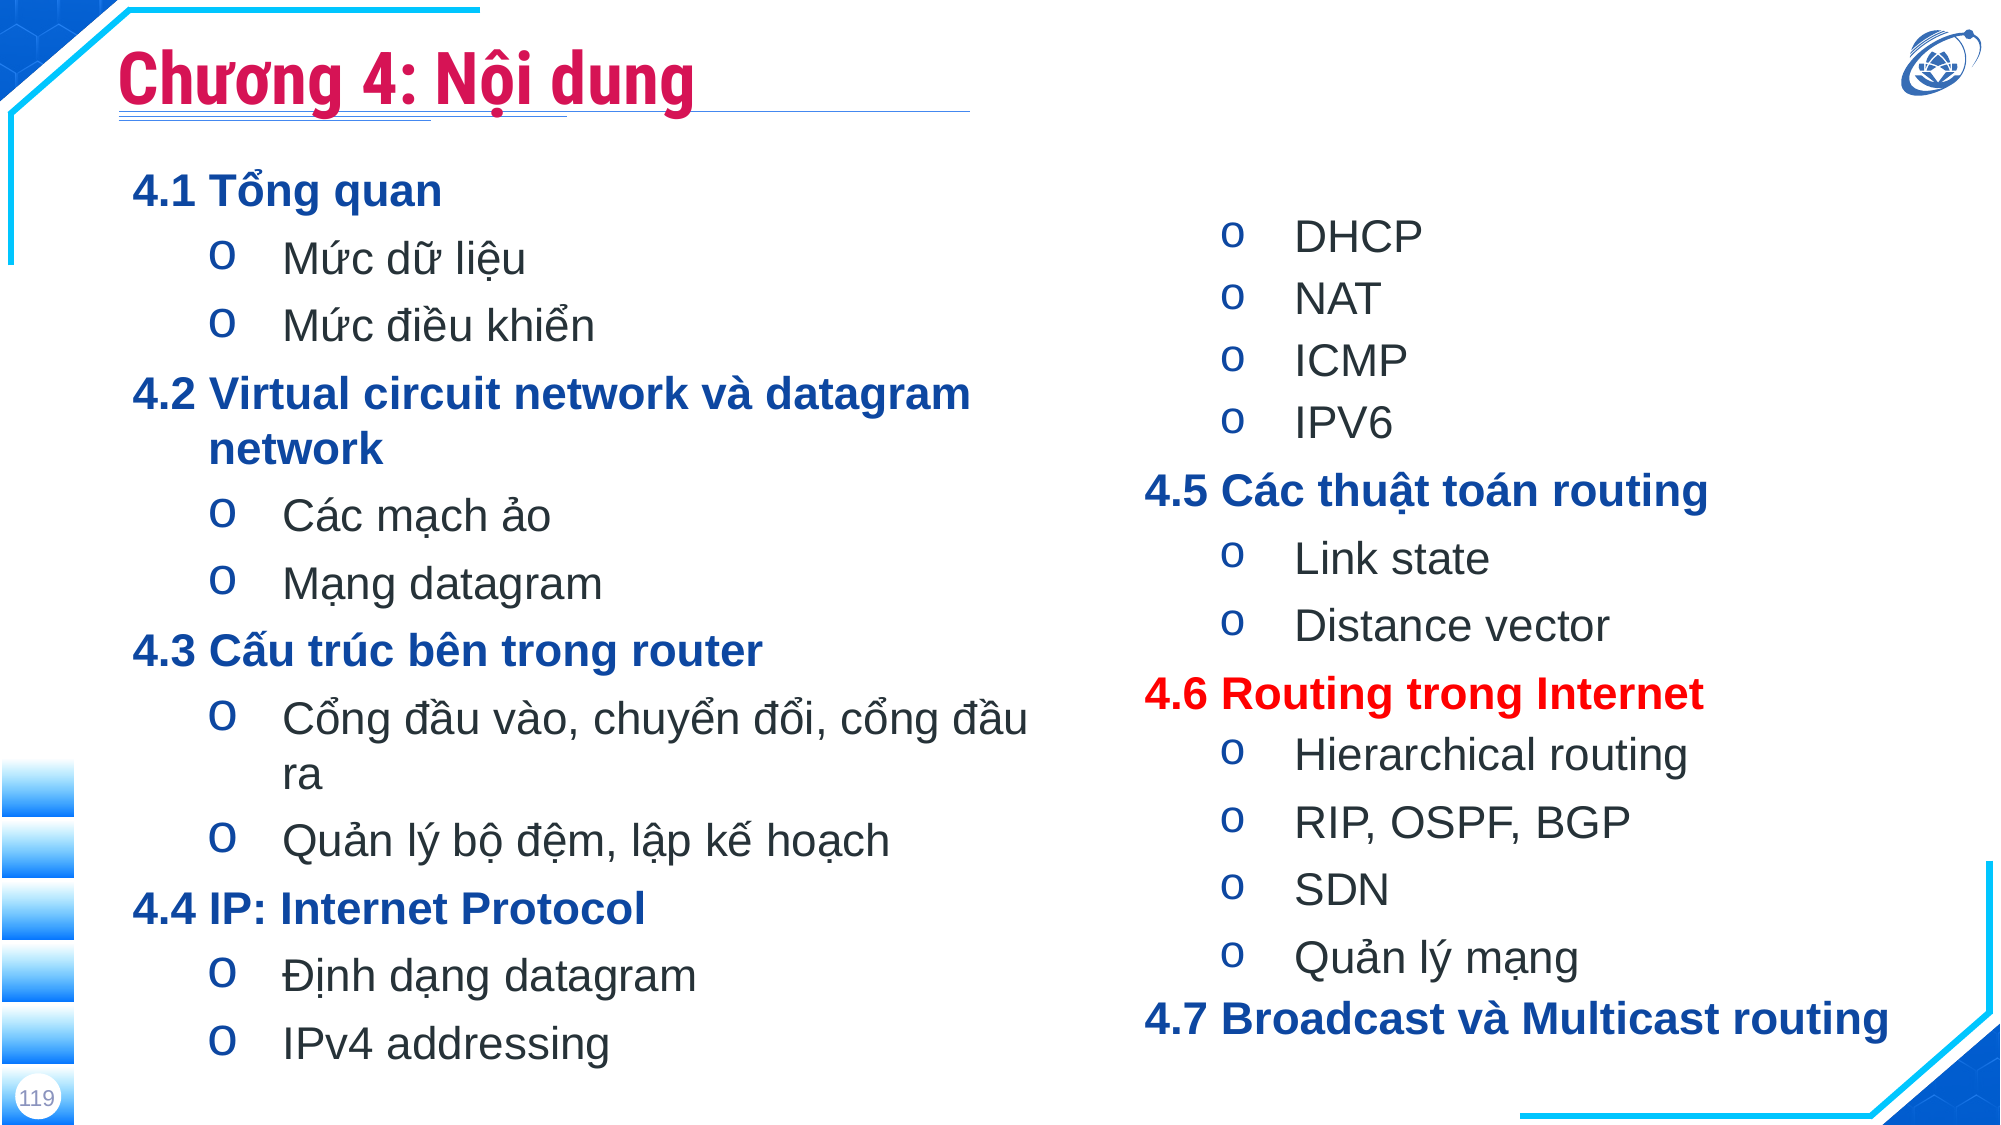

# Chương 4: Nội dung
4.1 Tổng quan
Mức dữ liệu
Mức điều khiển
4.2 Virtual circuit network và datagram network
Các mạch ảo
Mạng datagram
4.3 Cấu trúc bên trong router
Cổng đầu vào, chuyển đổi, cổng đầu ra
Quản lý bộ đệm, lập kế hoạch
4.4 IP: Internet Protocol
Định dạng datagram
IPv4 addressing
DHCP
NAT
ICMP
IPV6
4.5 Các thuật toán routing
Link state
Distance vector
4.6 Routing trong Internet
Hierarchical routing
RIP, OSPF, BGP
SDN
Quản lý mạng
4.7 Broadcast và Multicast routing

119